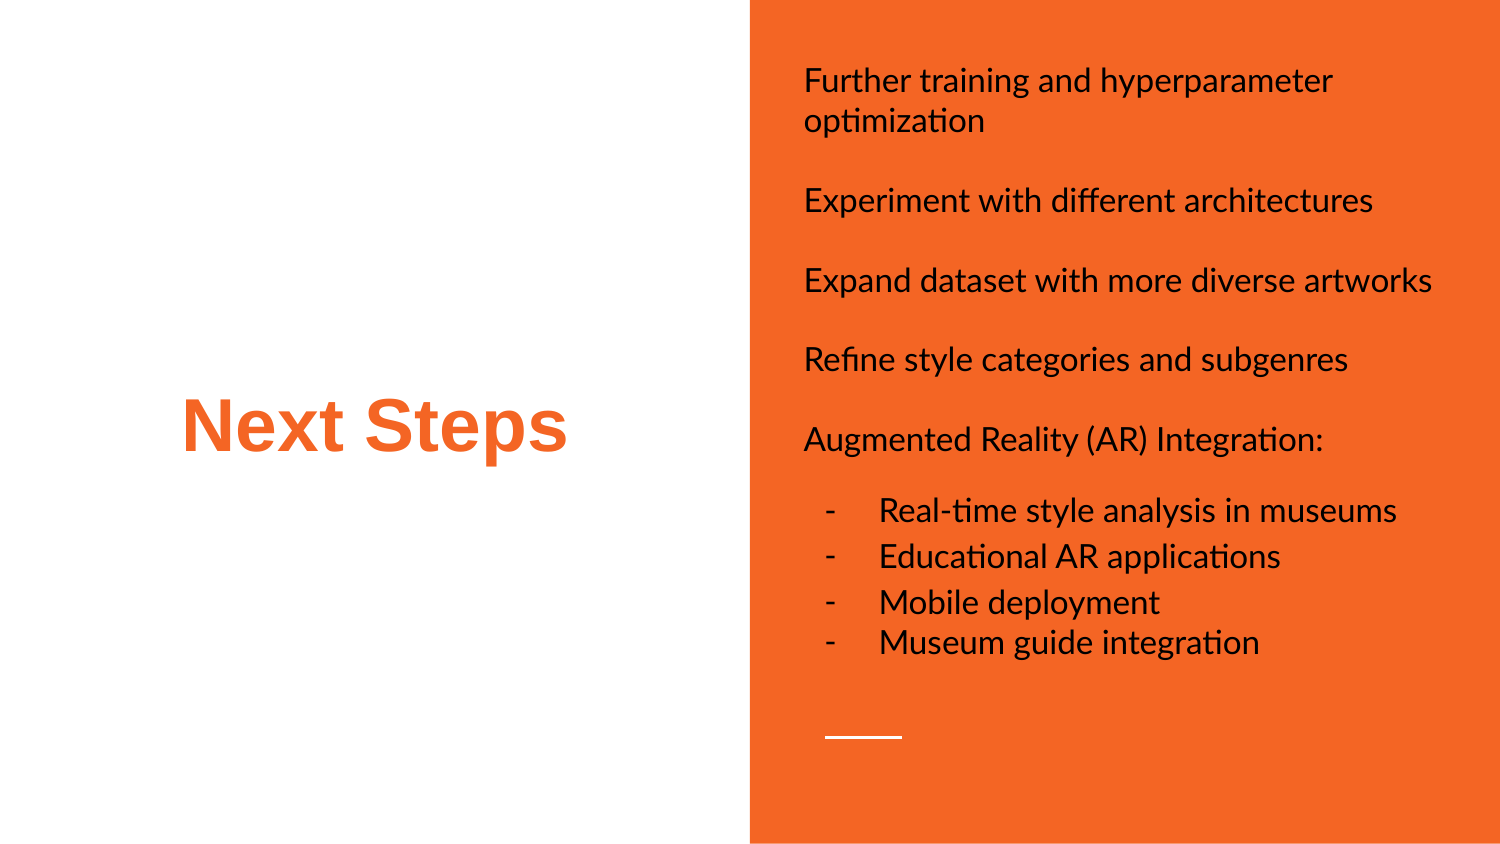

Further training and hyperparameter optimization

Experiment with different architectures

Expand dataset with more diverse artworks

Refine style categories and subgenres

Augmented Reality (AR) Integration:
Real-time style analysis in museums
Educational AR applications
Mobile deployment
Museum guide integration
# Next Steps